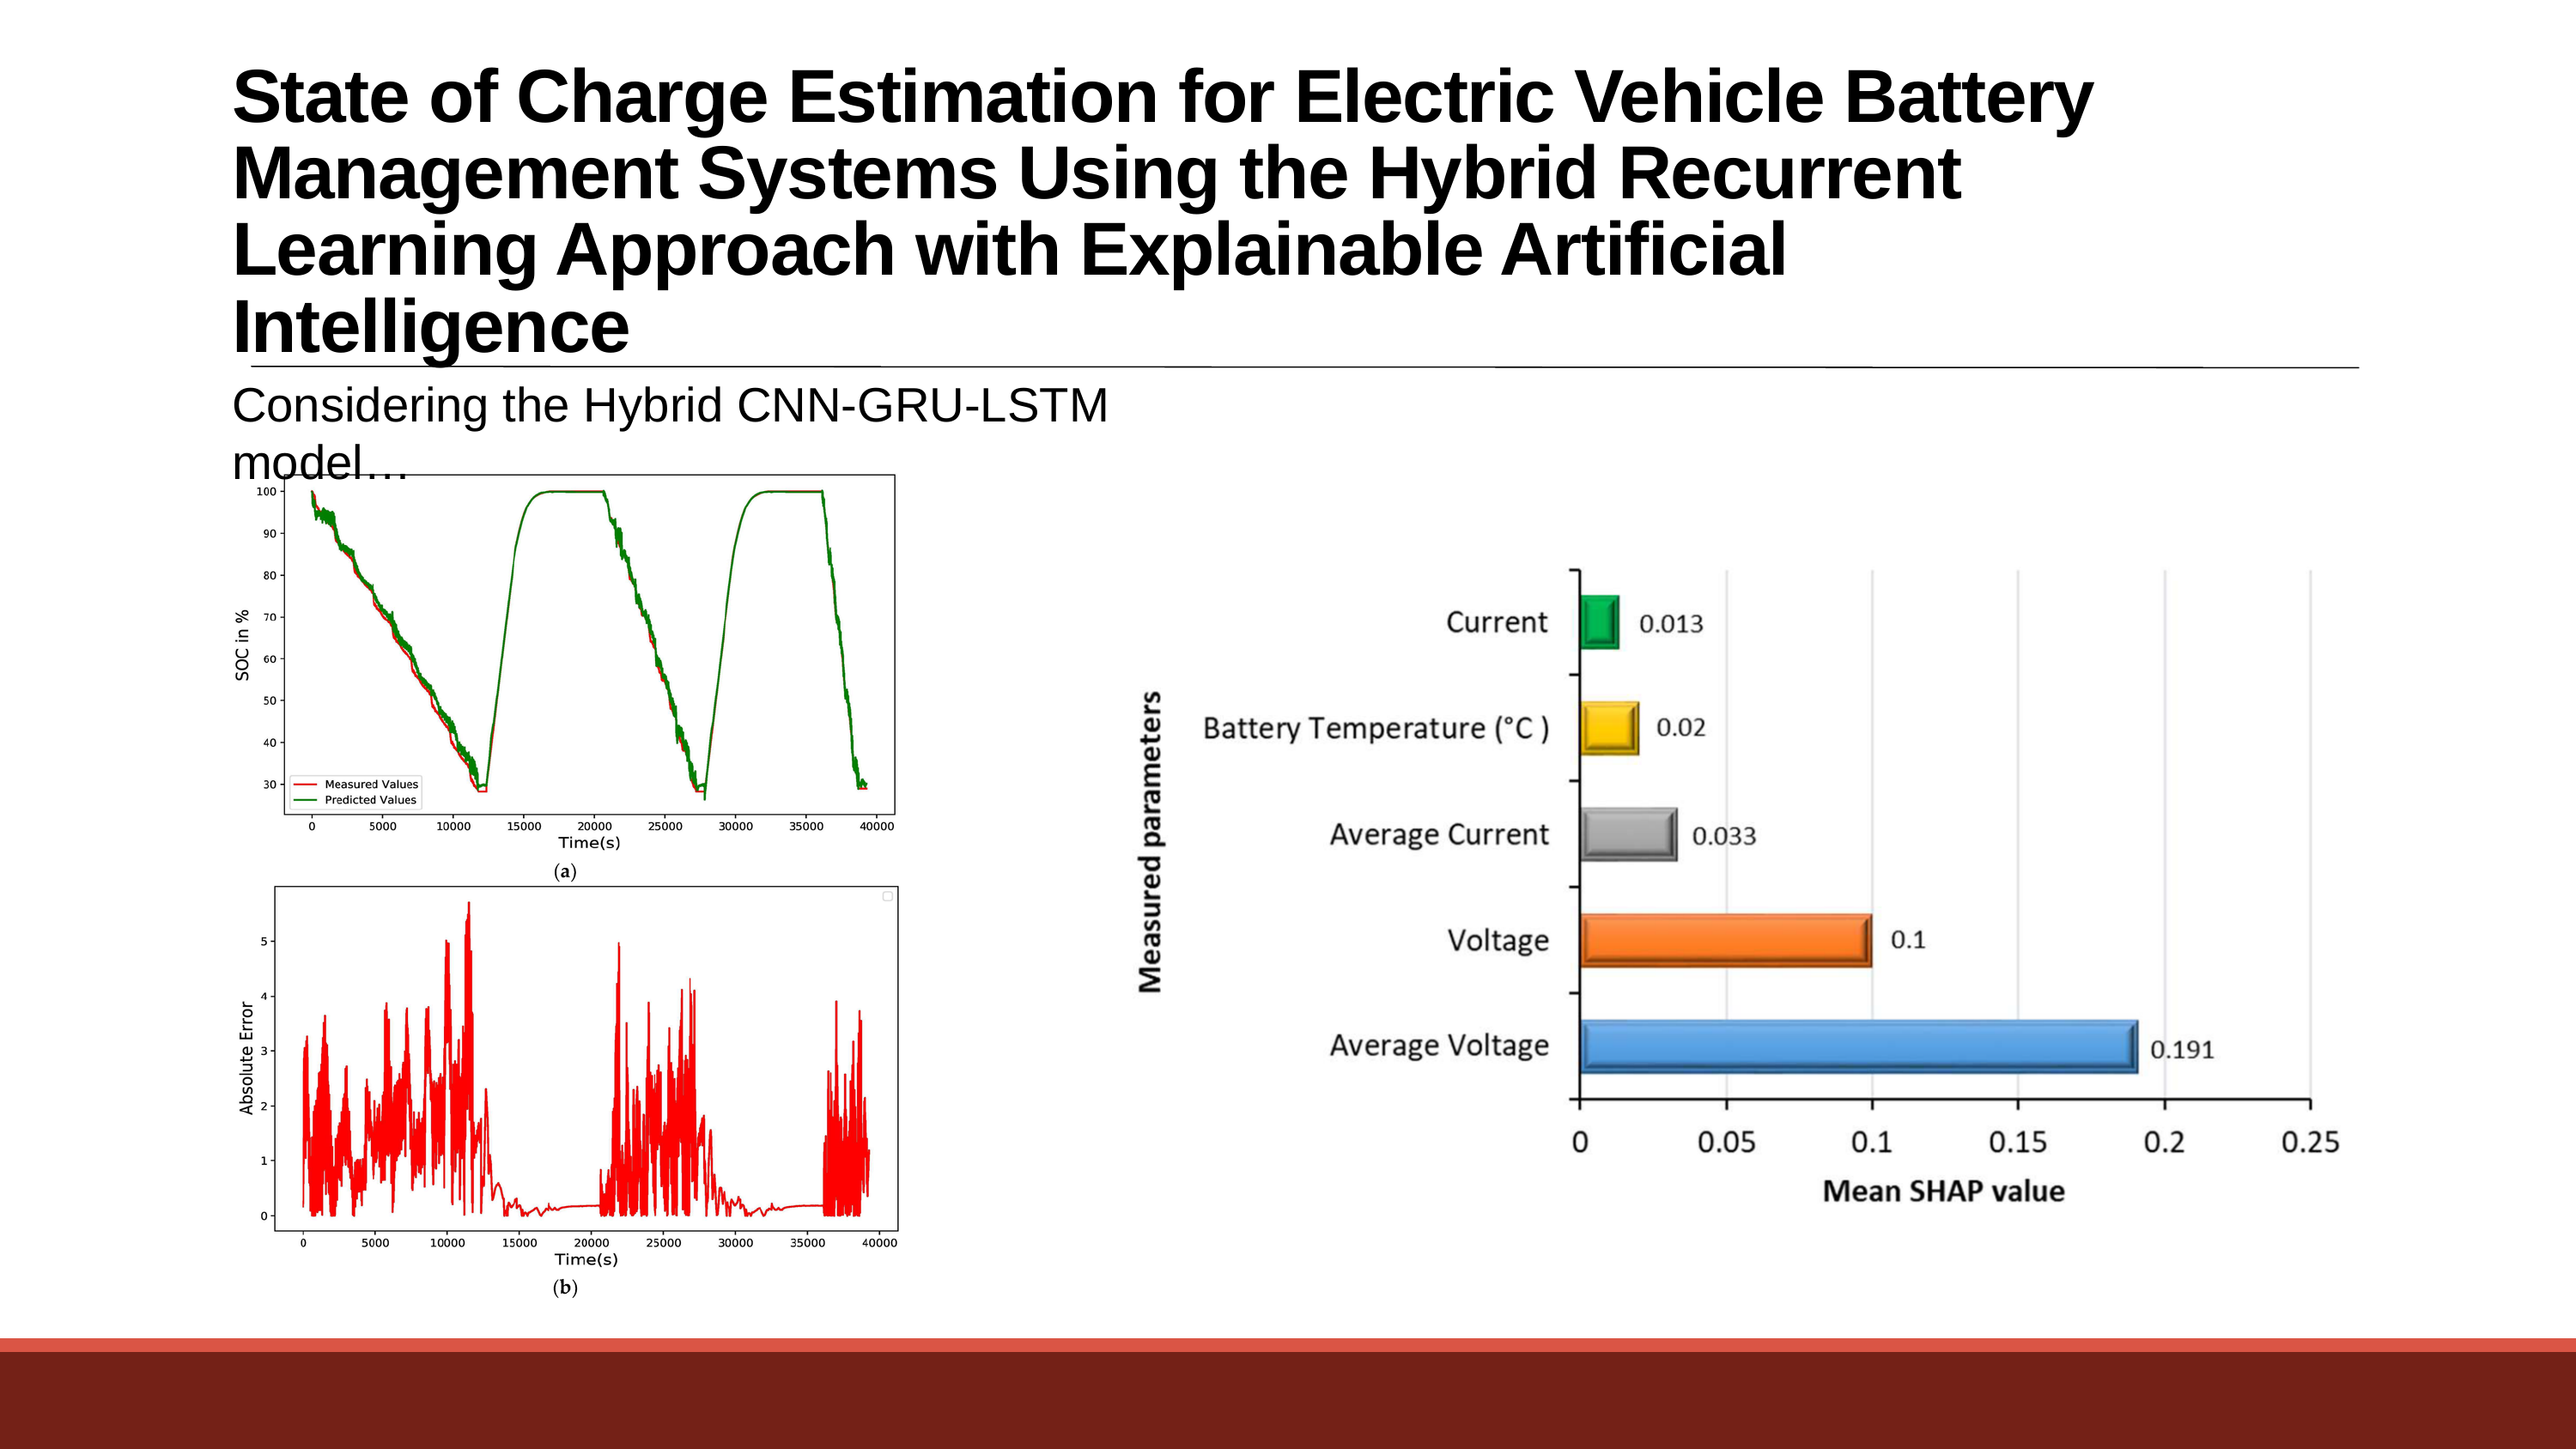

State of Charge Estimation for Electric Vehicle Battery Management Systems Using the Hybrid Recurrent Learning Approach with Explainable Artificial Intelligence

Considering the Hybrid CNN-GRU-LSTM model…